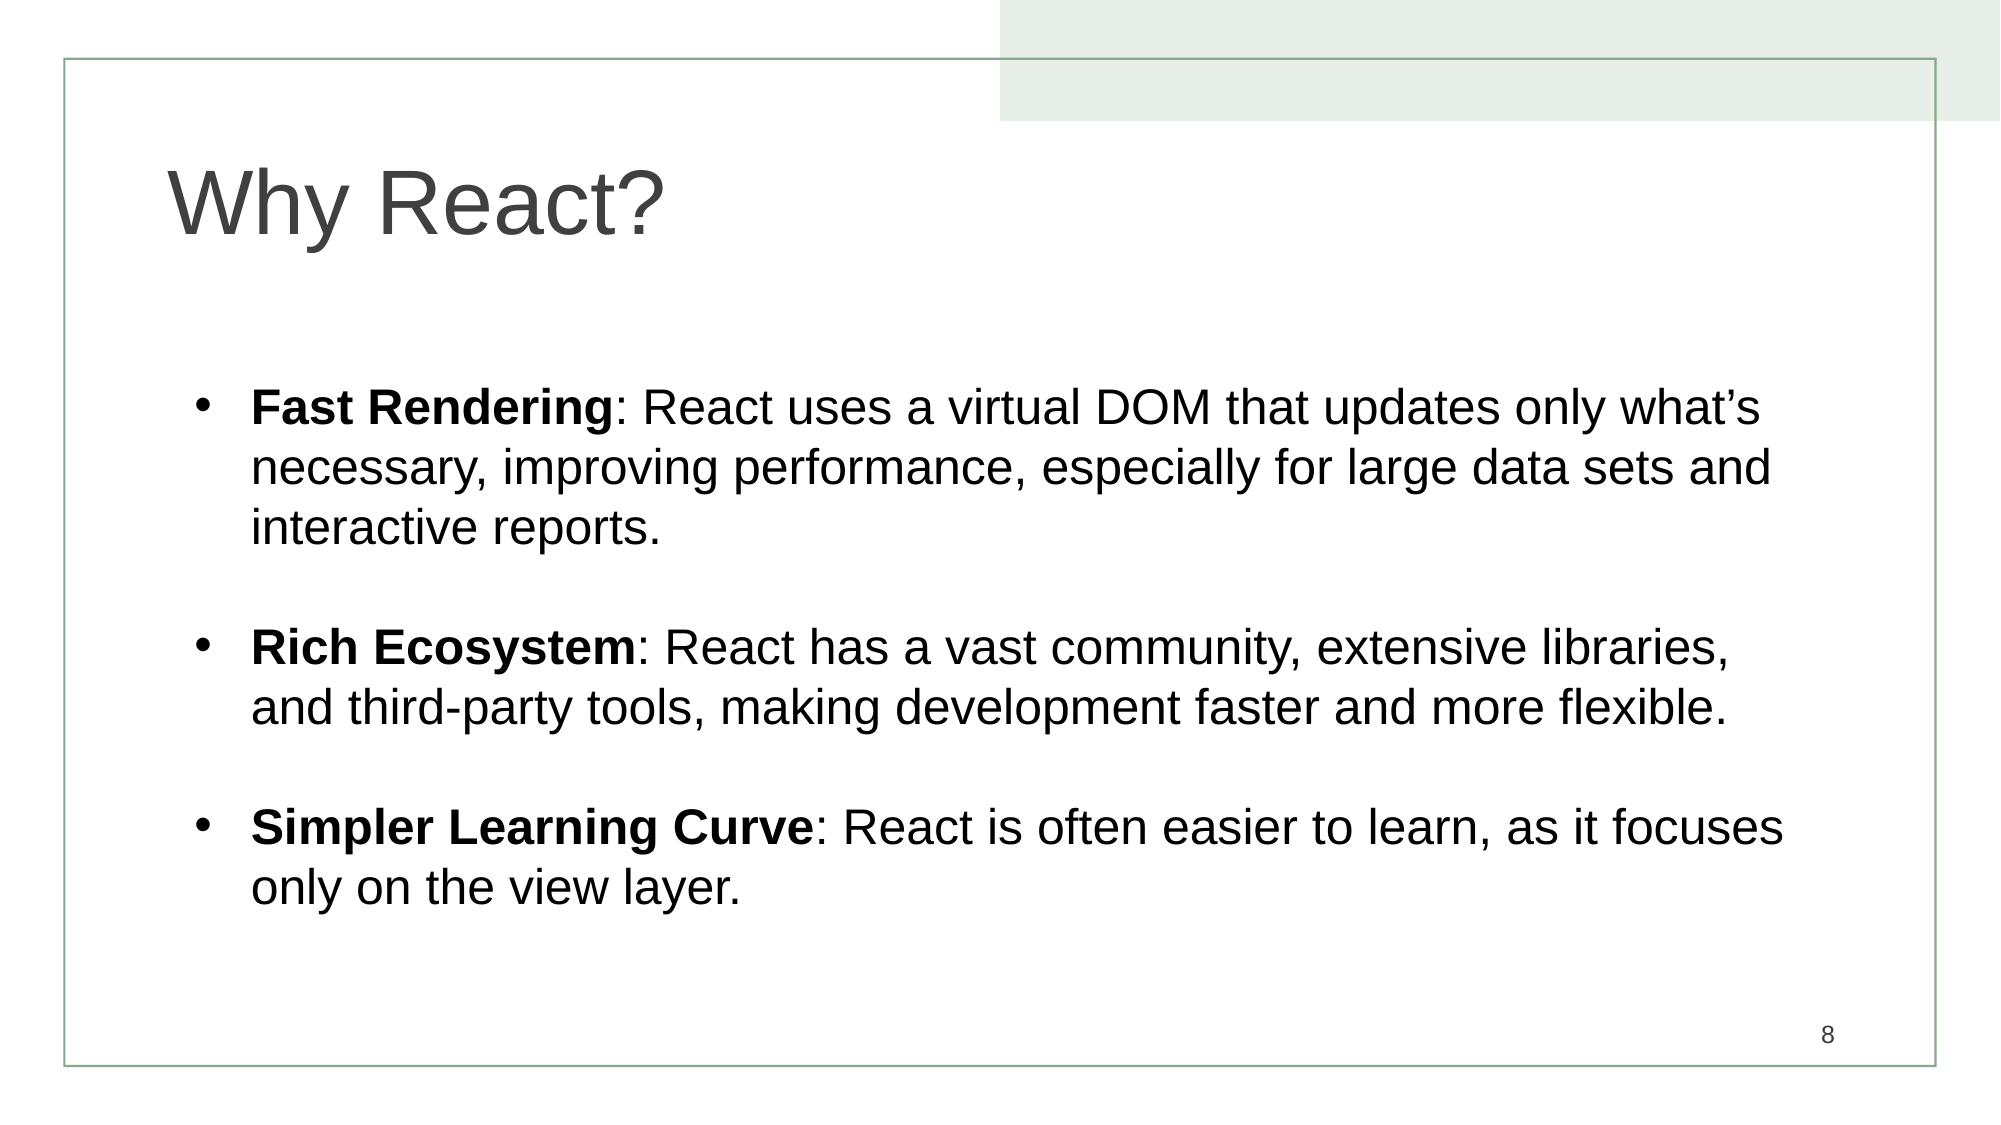

# Why React?
Fast Rendering: React uses a virtual DOM that updates only what’s necessary, improving performance, especially for large data sets and interactive reports.

Rich Ecosystem: React has a vast community, extensive libraries, and third-party tools, making development faster and more flexible.

Simpler Learning Curve: React is often easier to learn, as it focuses only on the view layer.

8